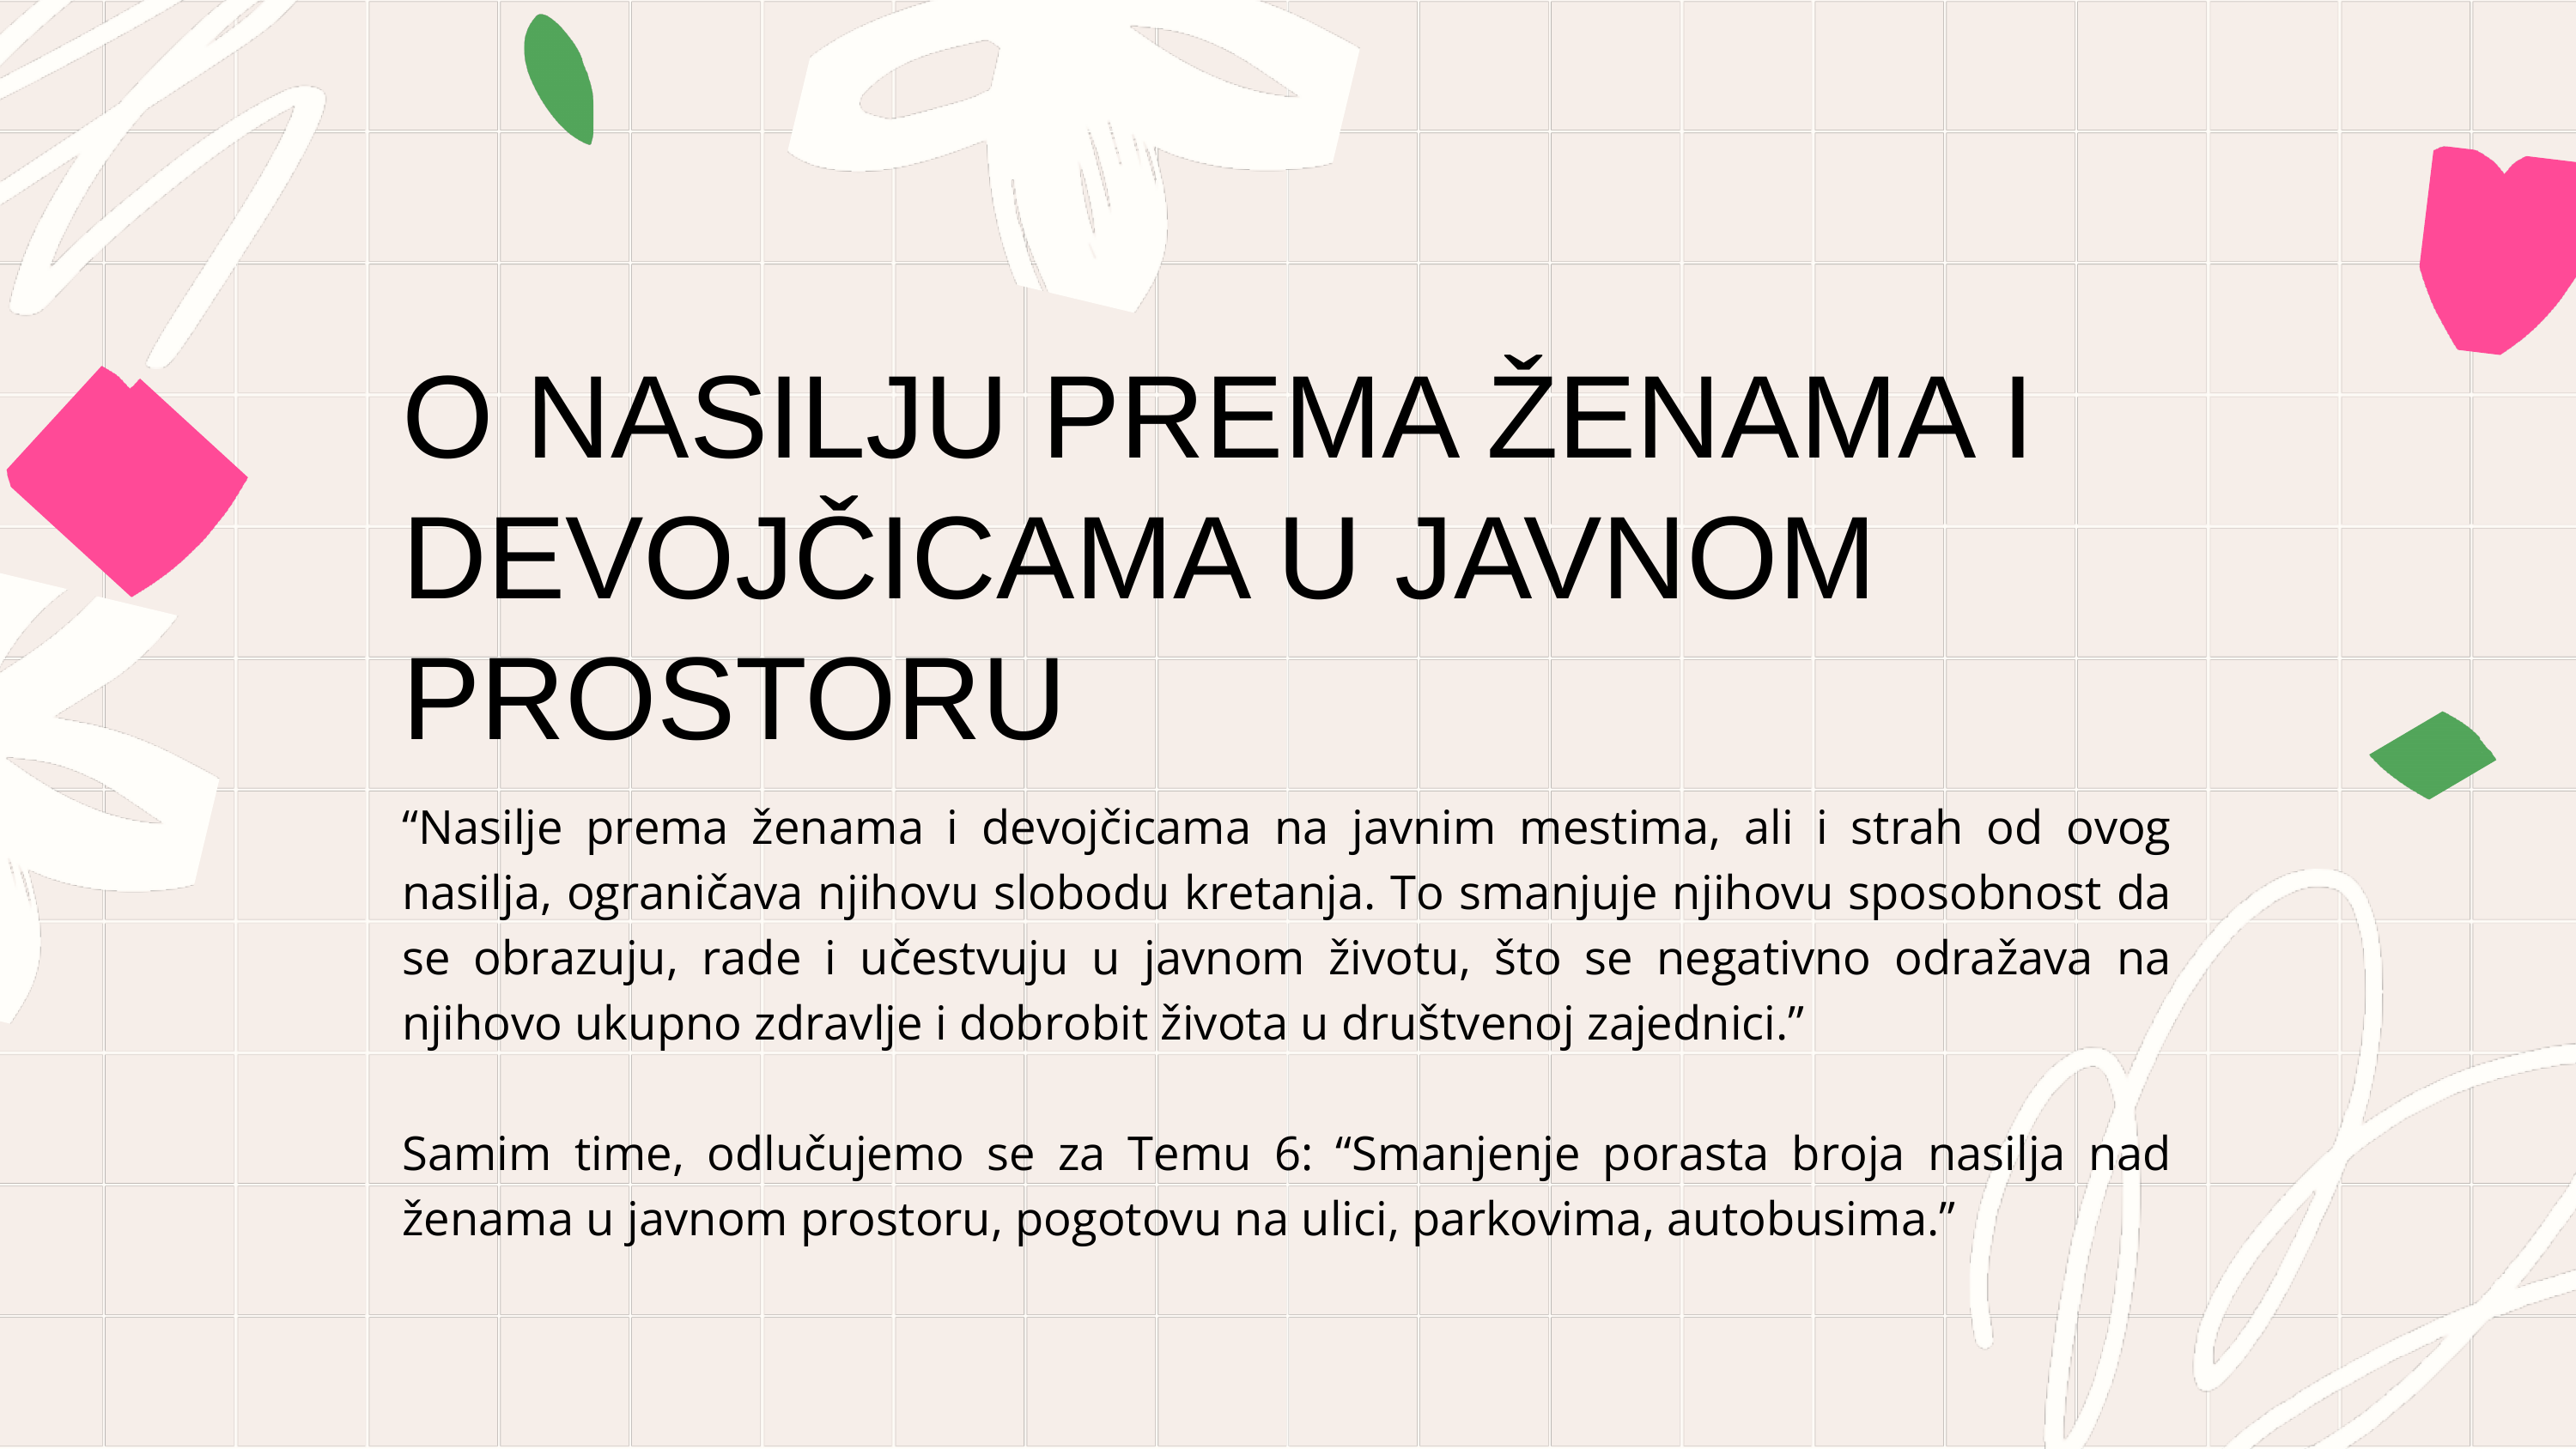

O NASILJU PREMA ŽENAMA I DEVOJČICAMA U JAVNOM PROSTORU
“Nasilje prema ženama i devojčicama na javnim mestima, ali i strah od ovog nasilja, ograničava njihovu slobodu kretanja. To smanjuje njihovu sposobnost da se obrazuju, rade i učestvuju u javnom životu, što se negativno odražava na njihovo ukupno zdravlje i dobrobit života u društvenoj zajednici.”

Samim time, odlučujemo se za Temu 6: “Smanjenje porasta broja nasilja nad ženama u javnom prostoru, pogotovu na ulici, parkovima, autobusima.”